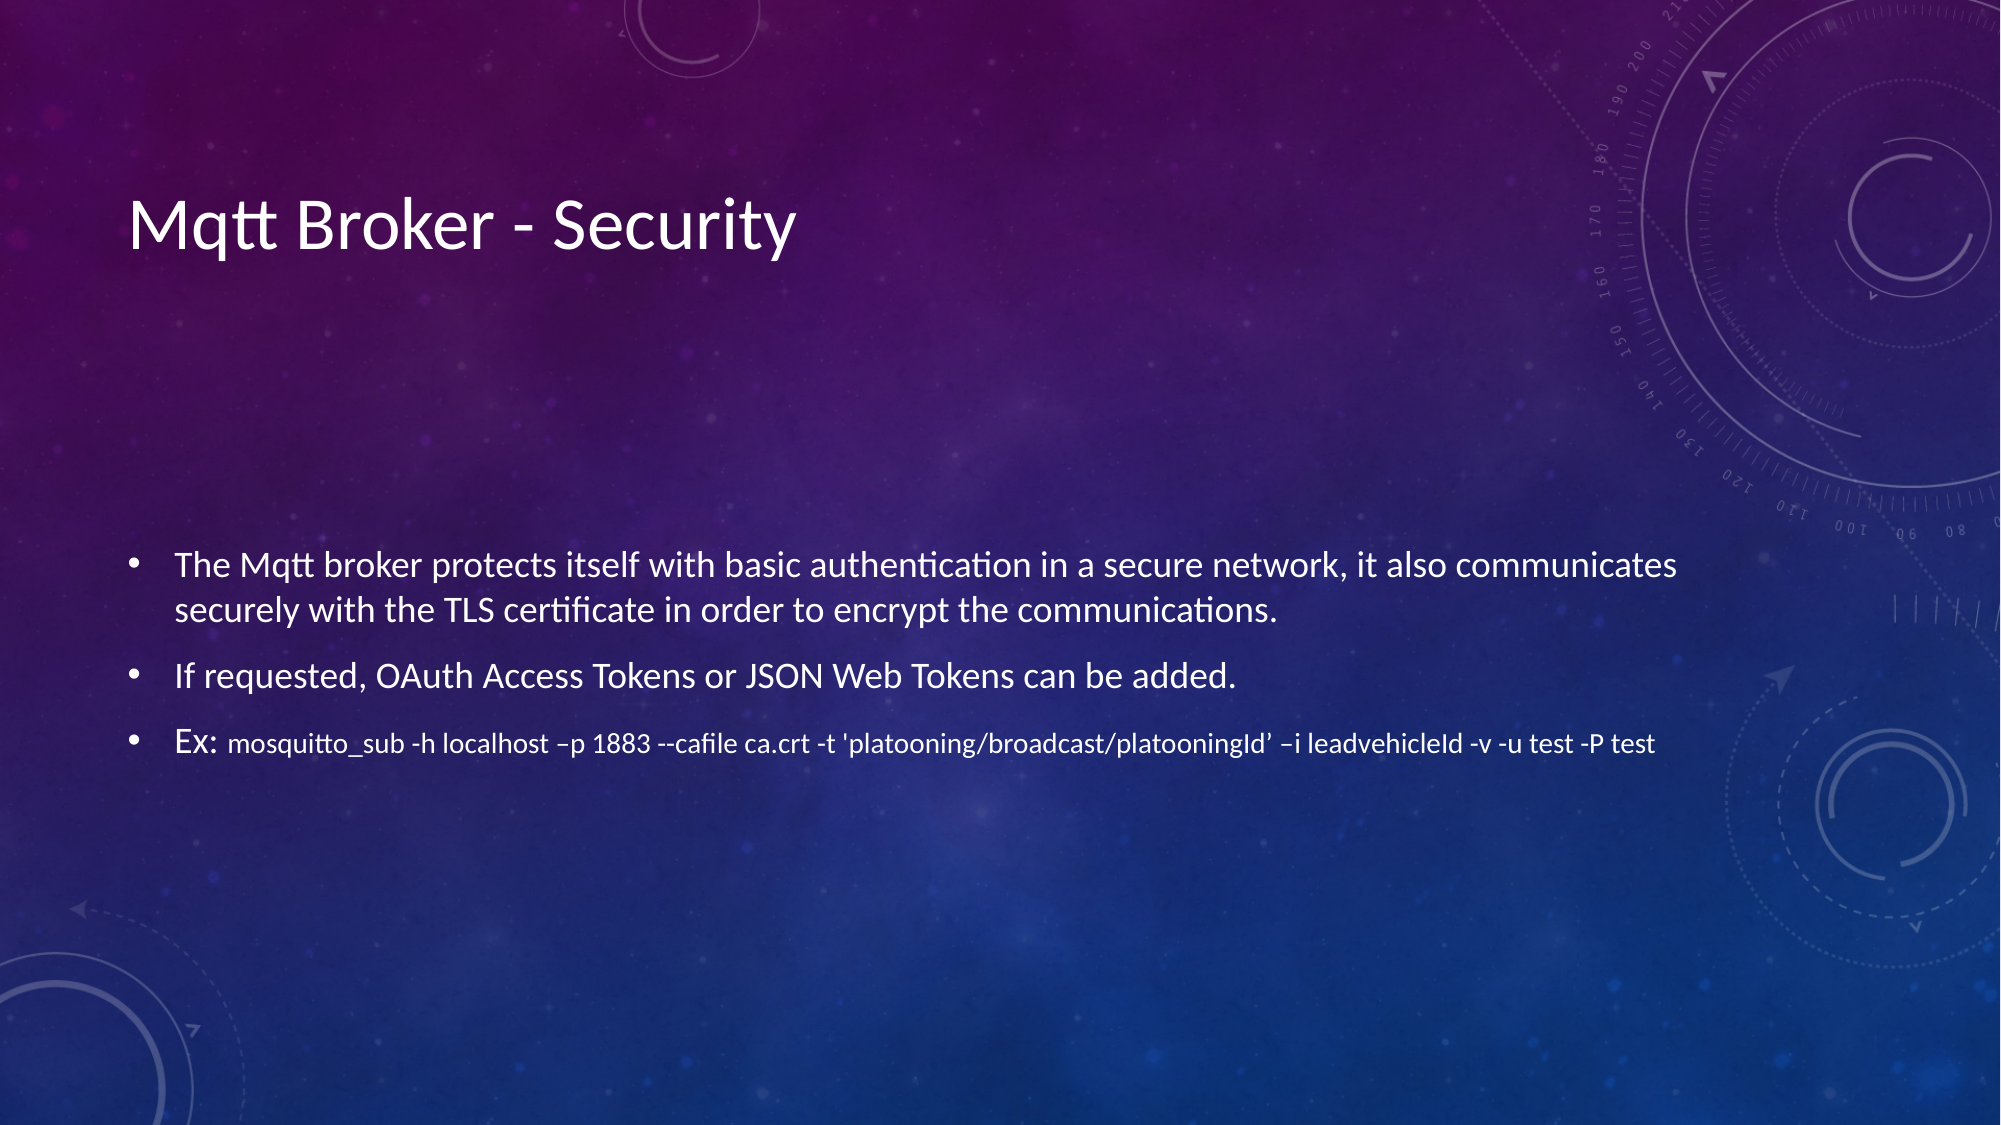

# Mqtt Broker - Security
The Mqtt broker protects itself with basic authentication in a secure network, it also communicates securely with the TLS certificate in order to encrypt the communications.
If requested, OAuth Access Tokens or JSON Web Tokens can be added.
Ex: mosquitto_sub -h localhost –p 1883 --cafile ca.crt -t 'platooning/broadcast/platooningId’ –i leadvehicleId -v -u test -P test